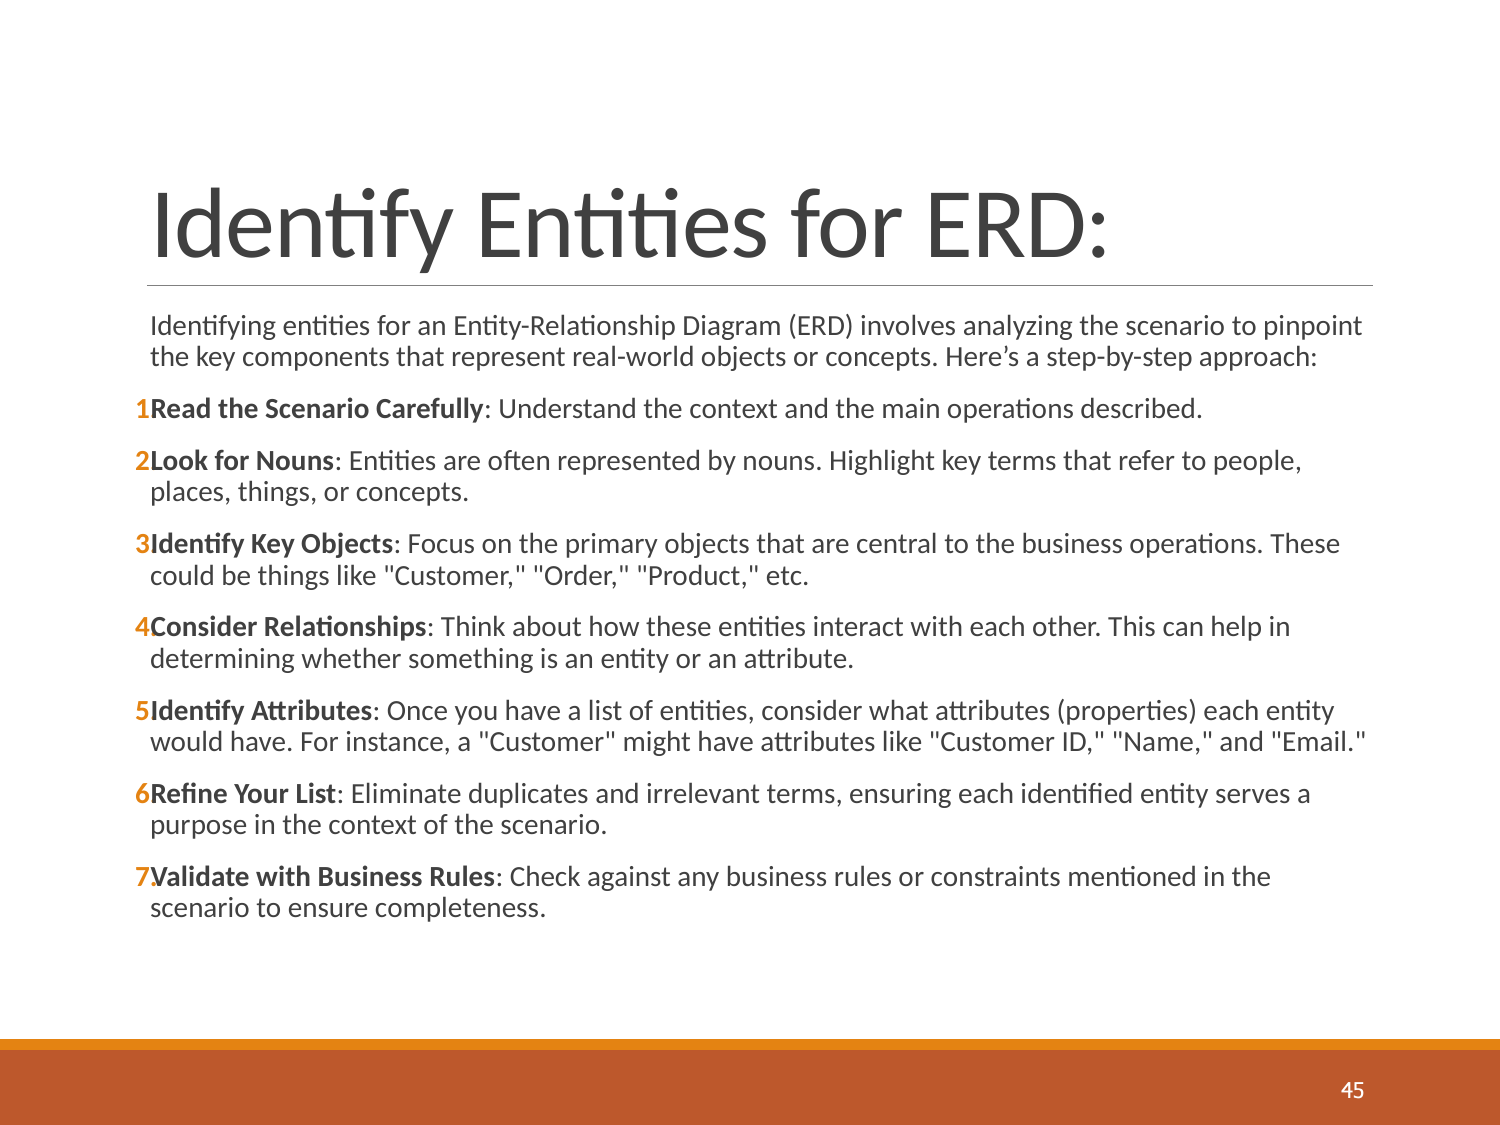

# Identify Entities for ERD:
Identifying entities for an Entity-Relationship Diagram (ERD) involves analyzing the scenario to pinpoint the key components that represent real-world objects or concepts. Here’s a step-by-step approach:
Read the Scenario Carefully: Understand the context and the main operations described.
Look for Nouns: Entities are often represented by nouns. Highlight key terms that refer to people, places, things, or concepts.
Identify Key Objects: Focus on the primary objects that are central to the business operations. These could be things like "Customer," "Order," "Product," etc.
Consider Relationships: Think about how these entities interact with each other. This can help in determining whether something is an entity or an attribute.
Identify Attributes: Once you have a list of entities, consider what attributes (properties) each entity would have. For instance, a "Customer" might have attributes like "Customer ID," "Name," and "Email."
Refine Your List: Eliminate duplicates and irrelevant terms, ensuring each identified entity serves a purpose in the context of the scenario.
Validate with Business Rules: Check against any business rules or constraints mentioned in the scenario to ensure completeness.

45